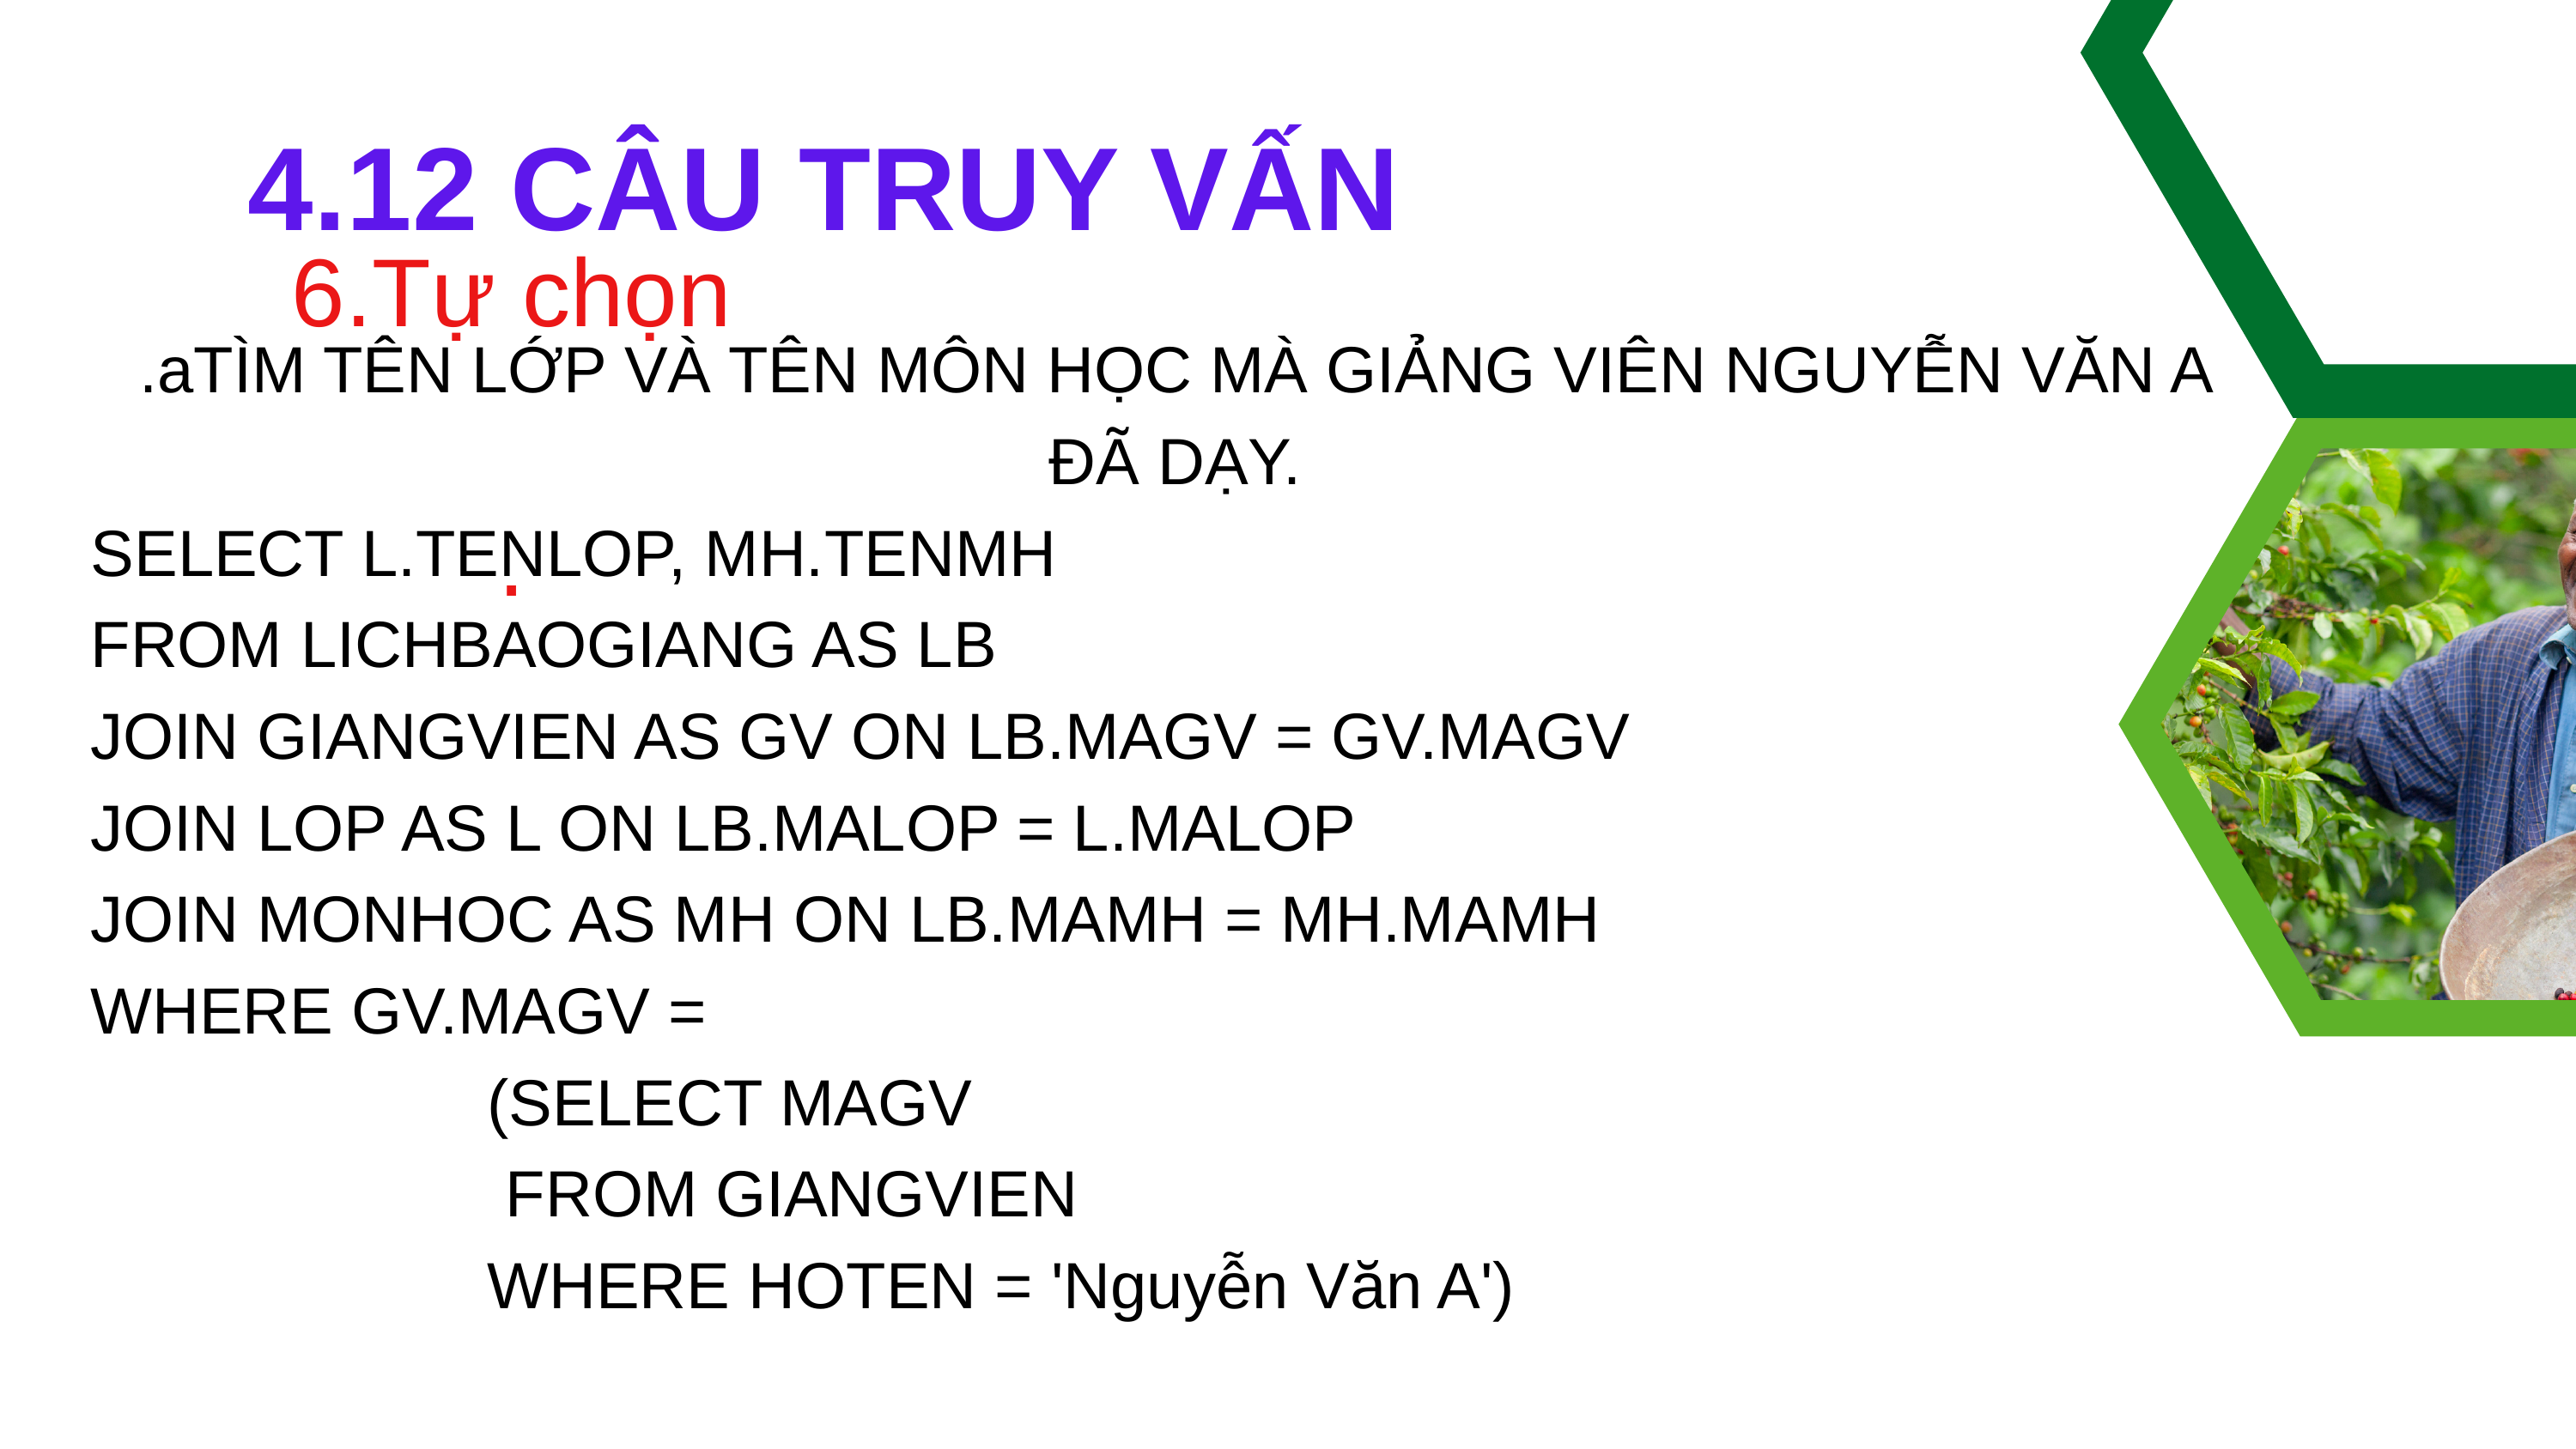

4.12 CÂU TRUY VẤN

6.Tự chọn

.

.aTÌM TÊN LỚP VÀ TÊN MÔN HỌC MÀ GIẢNG VIÊN NGUYỄN VĂN A ĐÃ DẠY.
SELECT L.TENLOP, MH.TENMH
FROM LICHBAOGIANG AS LB
JOIN GIANGVIEN AS GV ON LB.MAGV = GV.MAGV
JOIN LOP AS L ON LB.MALOP = L.MALOP
JOIN MONHOC AS MH ON LB.MAMH = MH.MAMH
WHERE GV.MAGV =
                      (SELECT MAGV
                       FROM GIANGVIEN
                      WHERE HOTEN = 'Nguyễn Văn A')

Supplier Audits